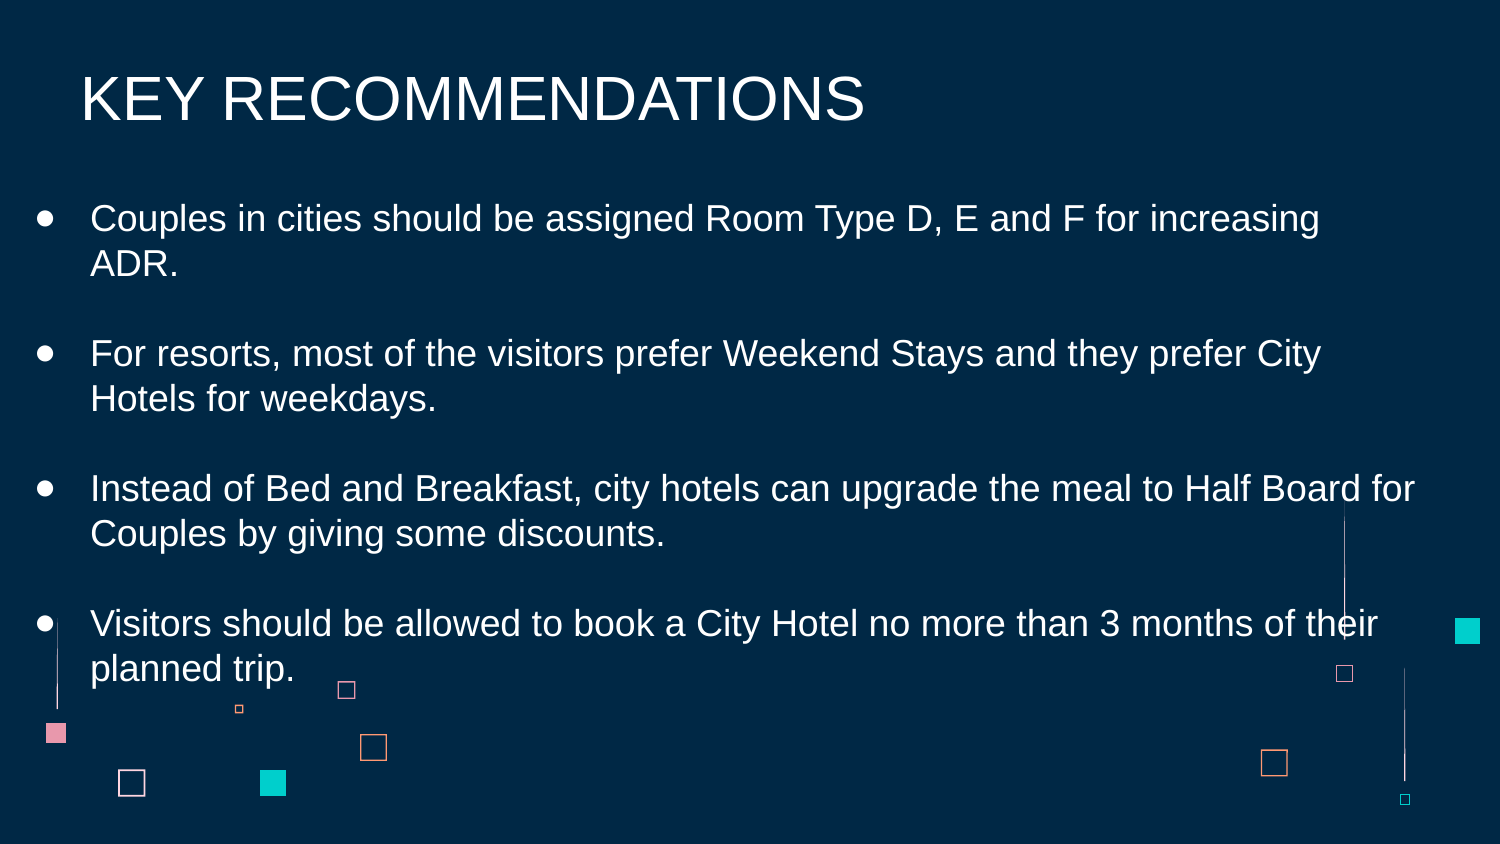

# KEY RECOMMENDATIONS

Couples in cities should be assigned Room Type D, E and F for increasing ADR.

For resorts, most of the visitors prefer Weekend Stays and they prefer City Hotels for weekdays.

Instead of Bed and Breakfast, city hotels can upgrade the meal to Half Board for Couples by giving some discounts.

Visitors should be allowed to book a City Hotel no more than 3 months of their planned trip.